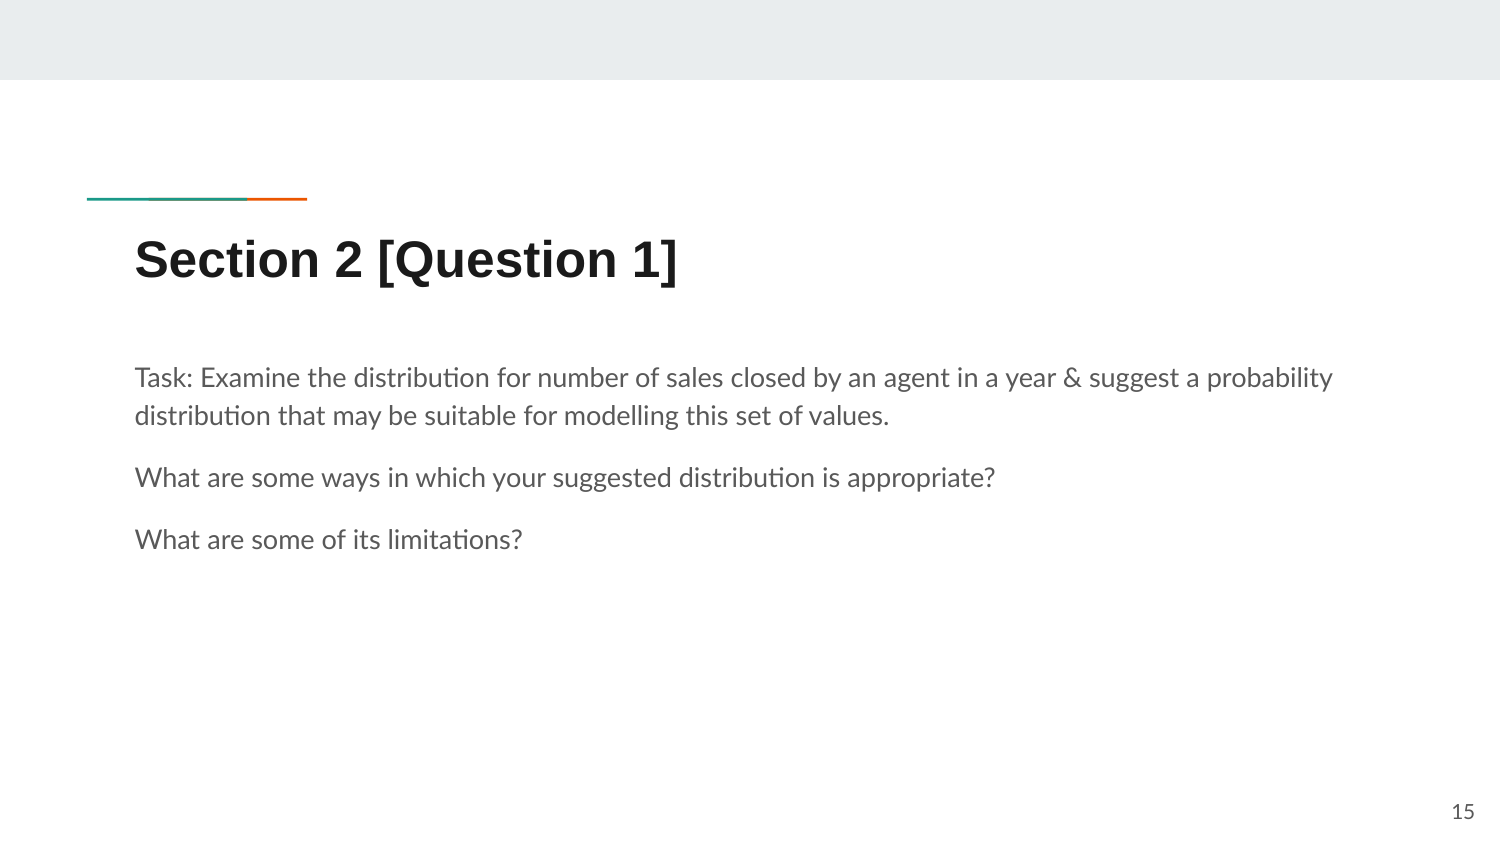

# Section 2 [Question 1]
Task: Examine the distribution for number of sales closed by an agent in a year & suggest a probability distribution that may be suitable for modelling this set of values.
What are some ways in which your suggested distribution is appropriate?
What are some of its limitations?
15